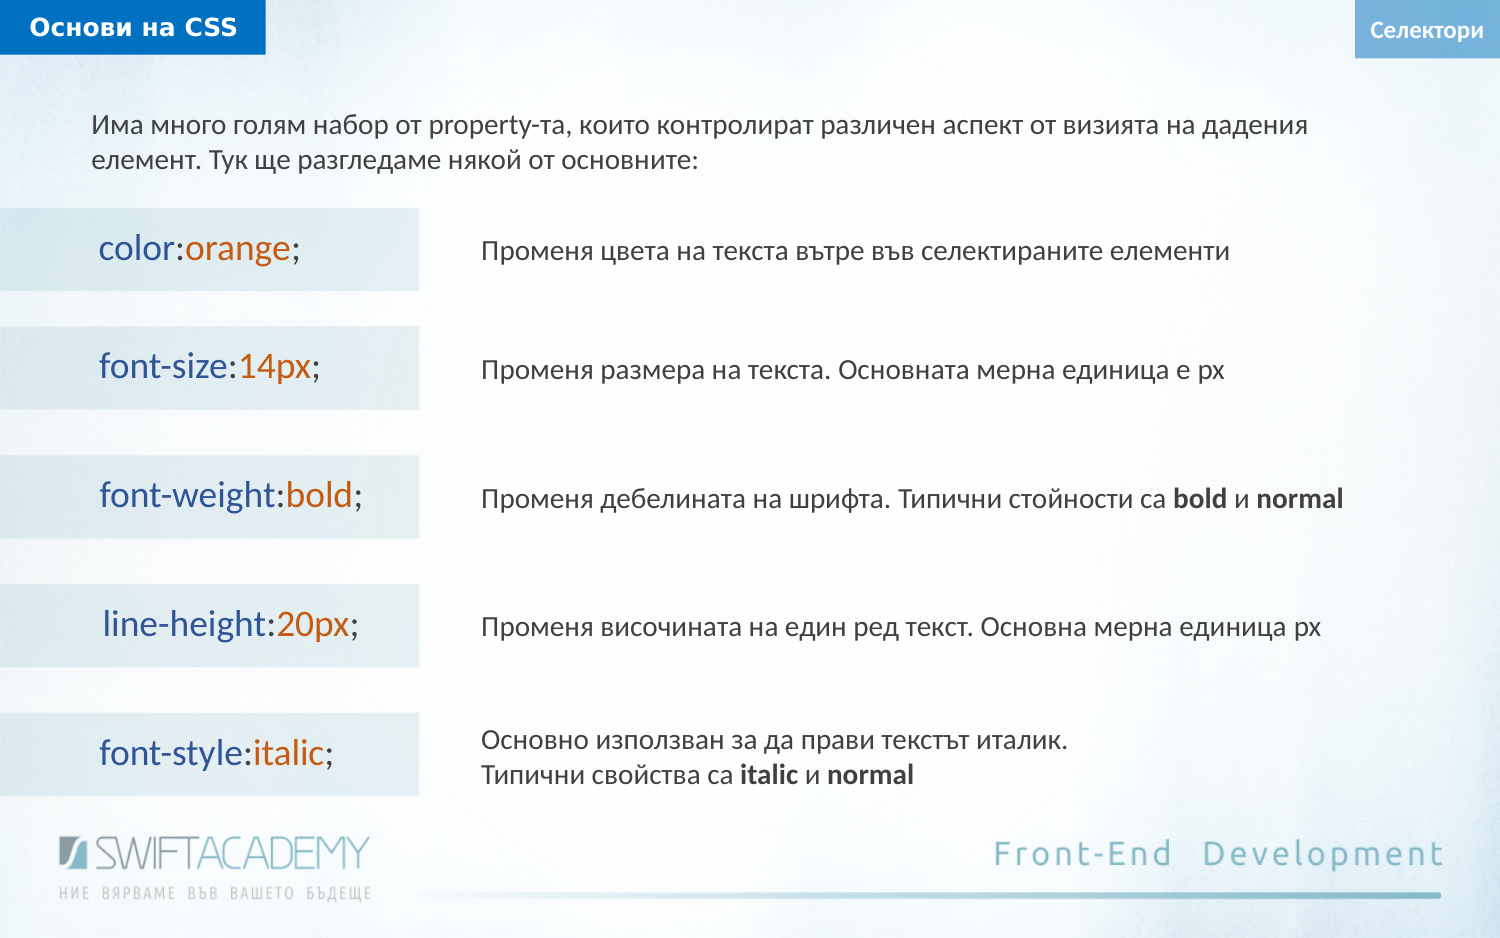

Основи на CSS
Селектори
Има много голям набор от property-та, които контролират различен аспект от визията на дадения елемент. Тук ще разгледаме някой от основните:

color:orange;
Променя цвета на текста вътре във селектираните елементи

font-size:14px;
Променя размера на текста. Основната мерна единица е px

font-weight:bold;
Променя дебелината на шрифта. Типични стойности са bold и normal

line-height:20px;
Променя височината на един ред текст. Основна мерна единица px

Основно използван за да прави текстът италик.
Типични свойства са italic и normal
font-style:italic;